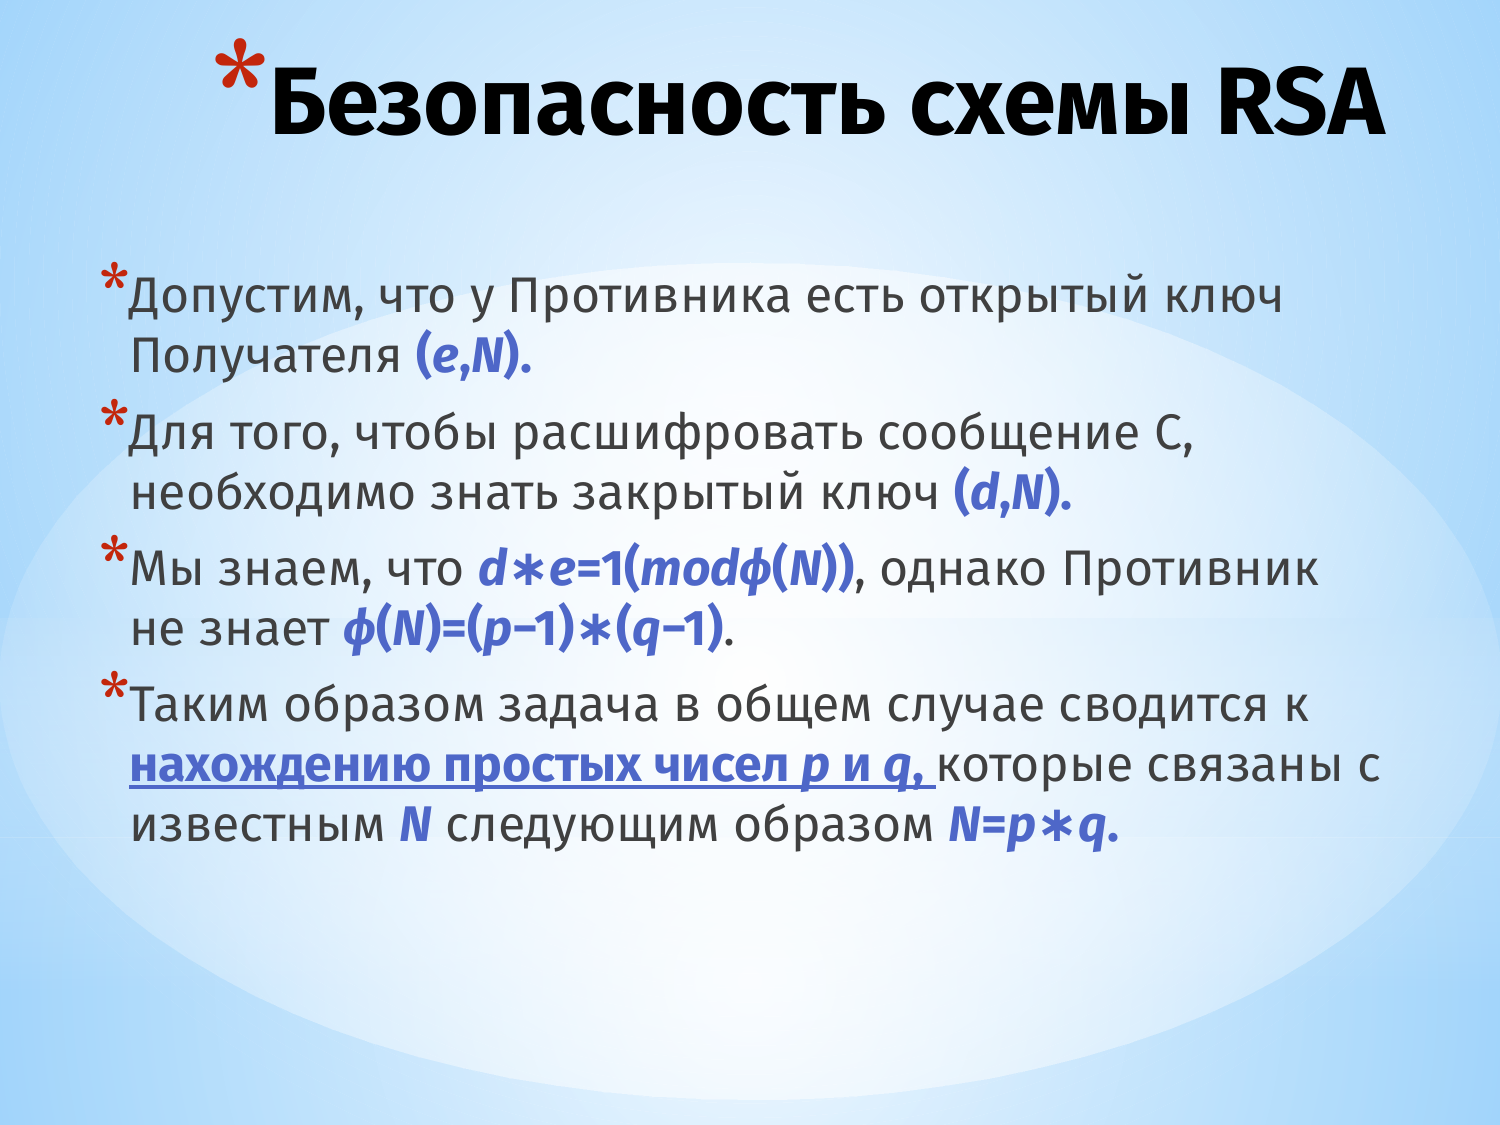

# Безопасность схемы RSA
Допустим, что у Противника есть открытый ключ Получателя (e,N).
Для того, чтобы расшифровать сообщение С, необходимо знать закрытый ключ (d,N).
Мы знаем, что d∗e=1(modϕ(N)), однако Противник не знает ϕ(N)=(p−1)∗(q−1).
Таким образом задача в общем случае сводится к нахождению простых чисел p и q, которые связаны с известным N следующим образом N=p∗q.